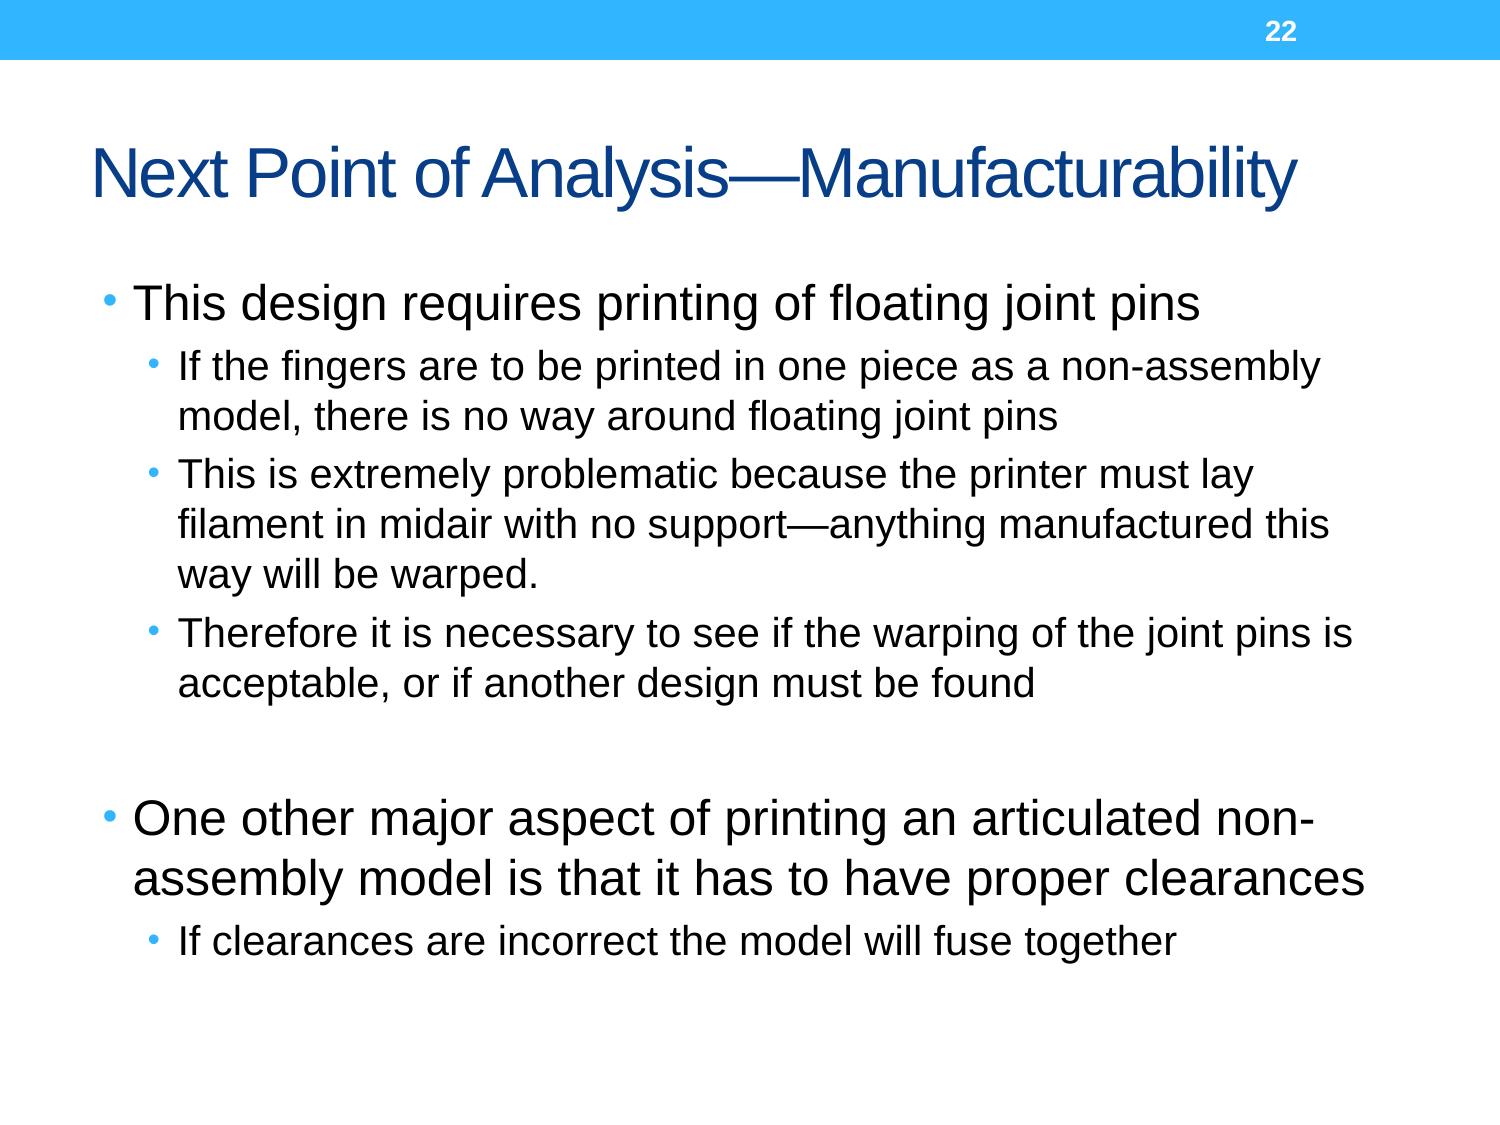

22
# Next Point of Analysis—Manufacturability
This design requires printing of floating joint pins
If the fingers are to be printed in one piece as a non-assembly model, there is no way around floating joint pins
This is extremely problematic because the printer must lay filament in midair with no support—anything manufactured this way will be warped.
Therefore it is necessary to see if the warping of the joint pins is acceptable, or if another design must be found

One other major aspect of printing an articulated non-assembly model is that it has to have proper clearances
If clearances are incorrect the model will fuse together